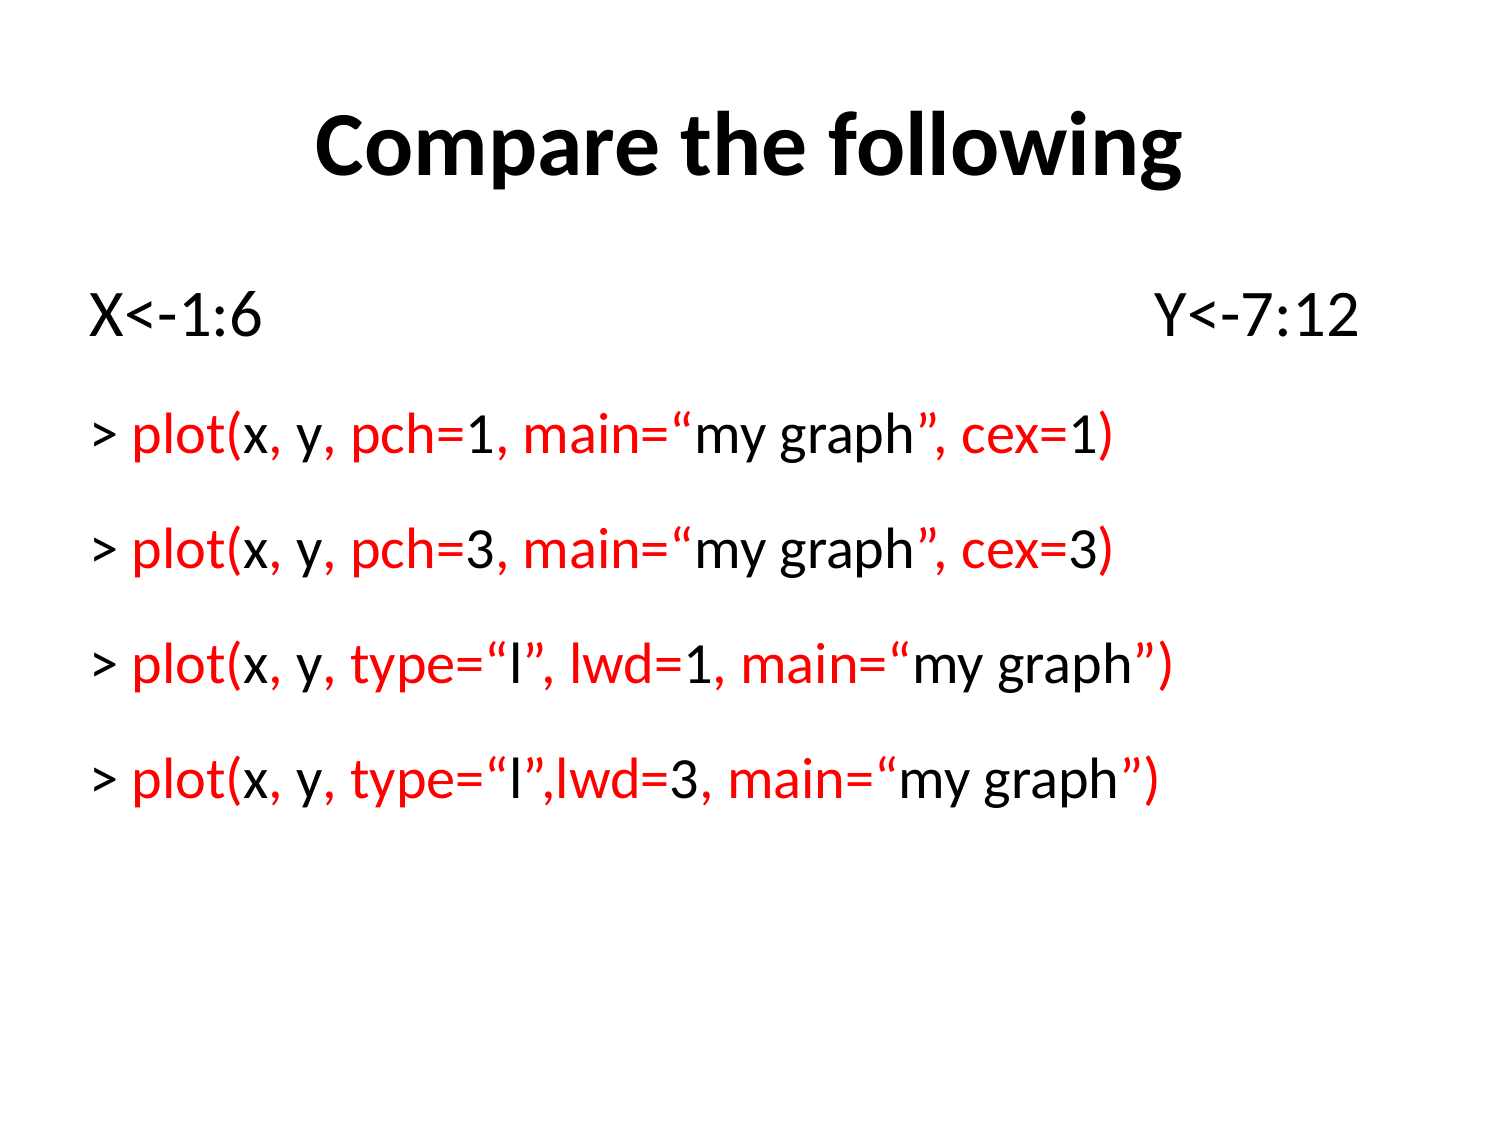

Compare the following
X<-1:6						 Y<-7:12

> plot(x, y, pch=1, main=“my graph”, cex=1)

> plot(x, y, pch=3, main=“my graph”, cex=3)

> plot(x, y, type=“l”, lwd=1, main=“my graph”)

> plot(x, y, type=“l”,lwd=3, main=“my graph”)